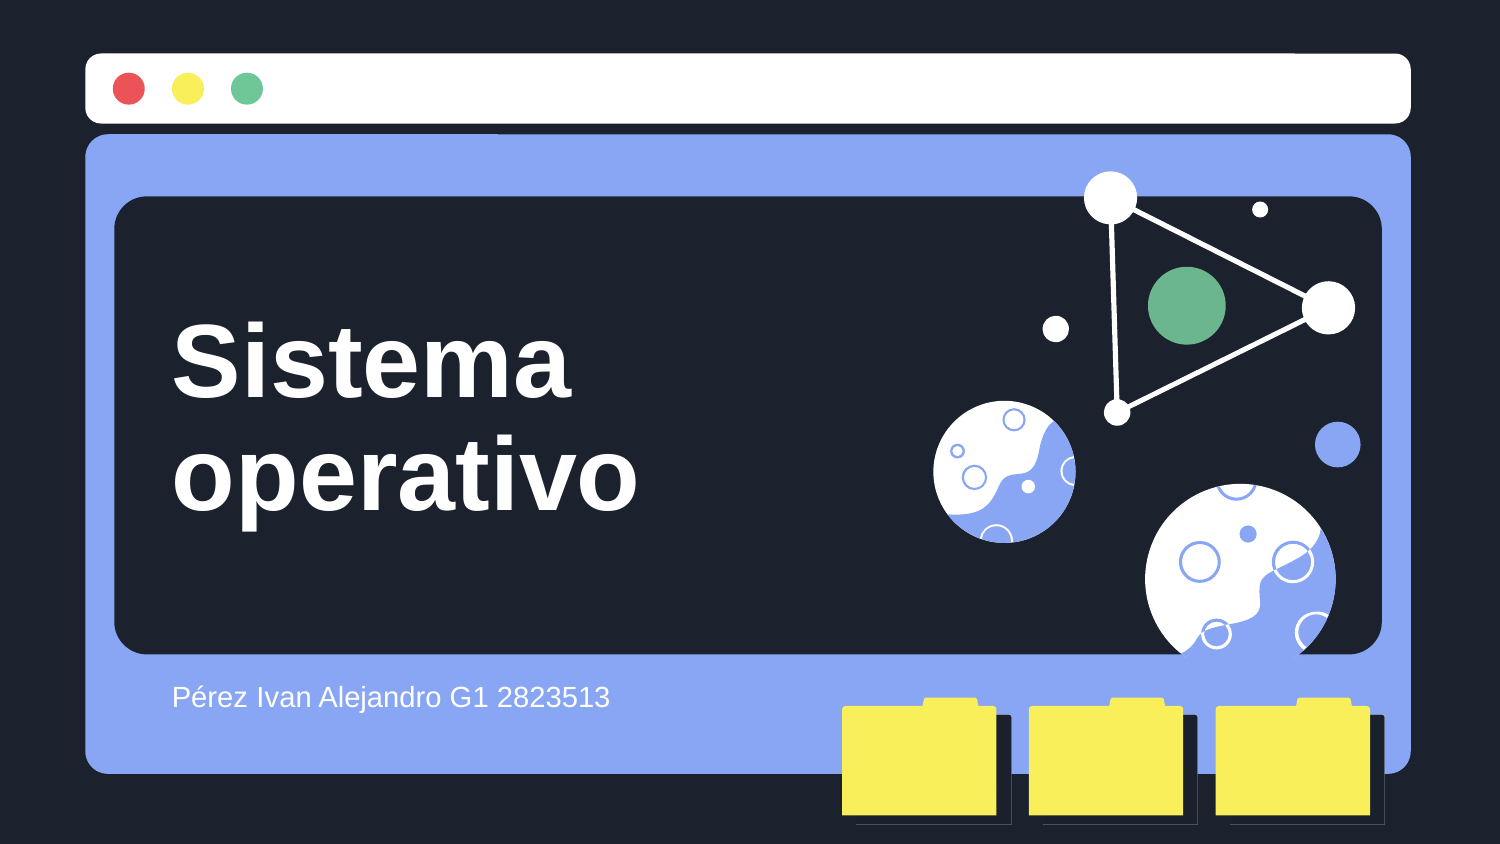

# Sistema operativo

Pérez Ivan Alejandro G1 2823513